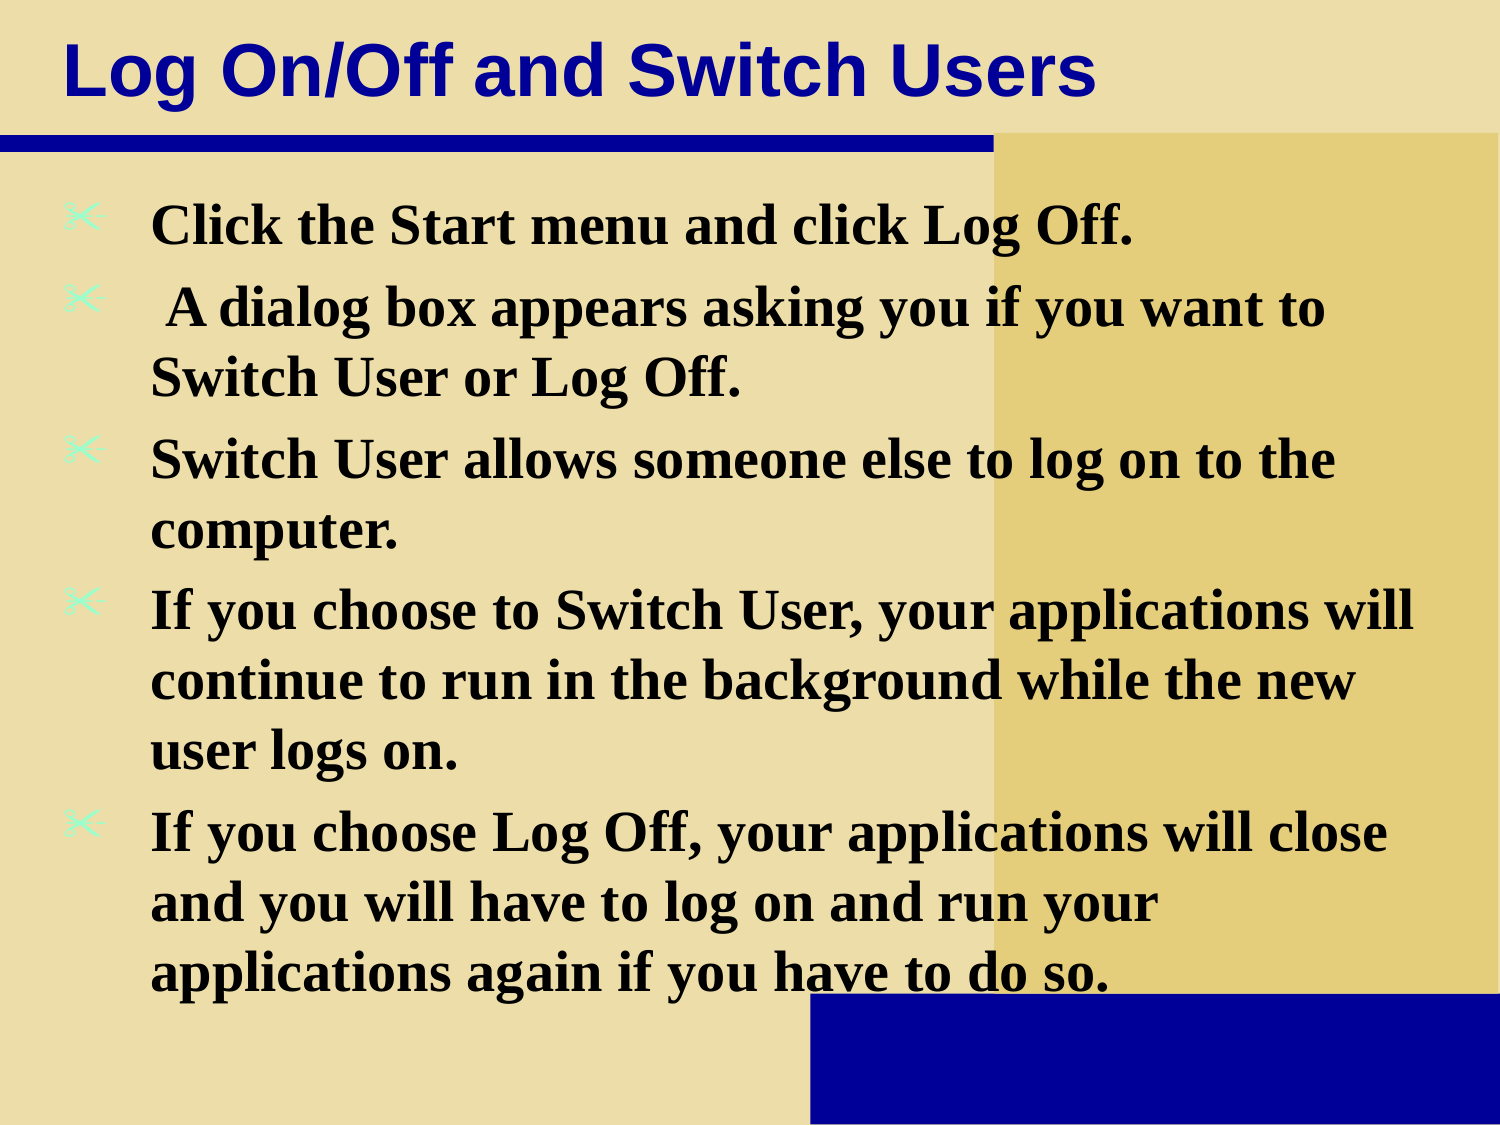

# Log On/Off and Switch Users
Click the Start menu and click Log Off.
 A dialog box appears asking you if you want to Switch User or Log Off.
Switch User allows someone else to log on to the computer.
If you choose to Switch User, your applications will continue to run in the background while the new user logs on.
If you choose Log Off, your applications will close and you will have to log on and run your applications again if you have to do so.